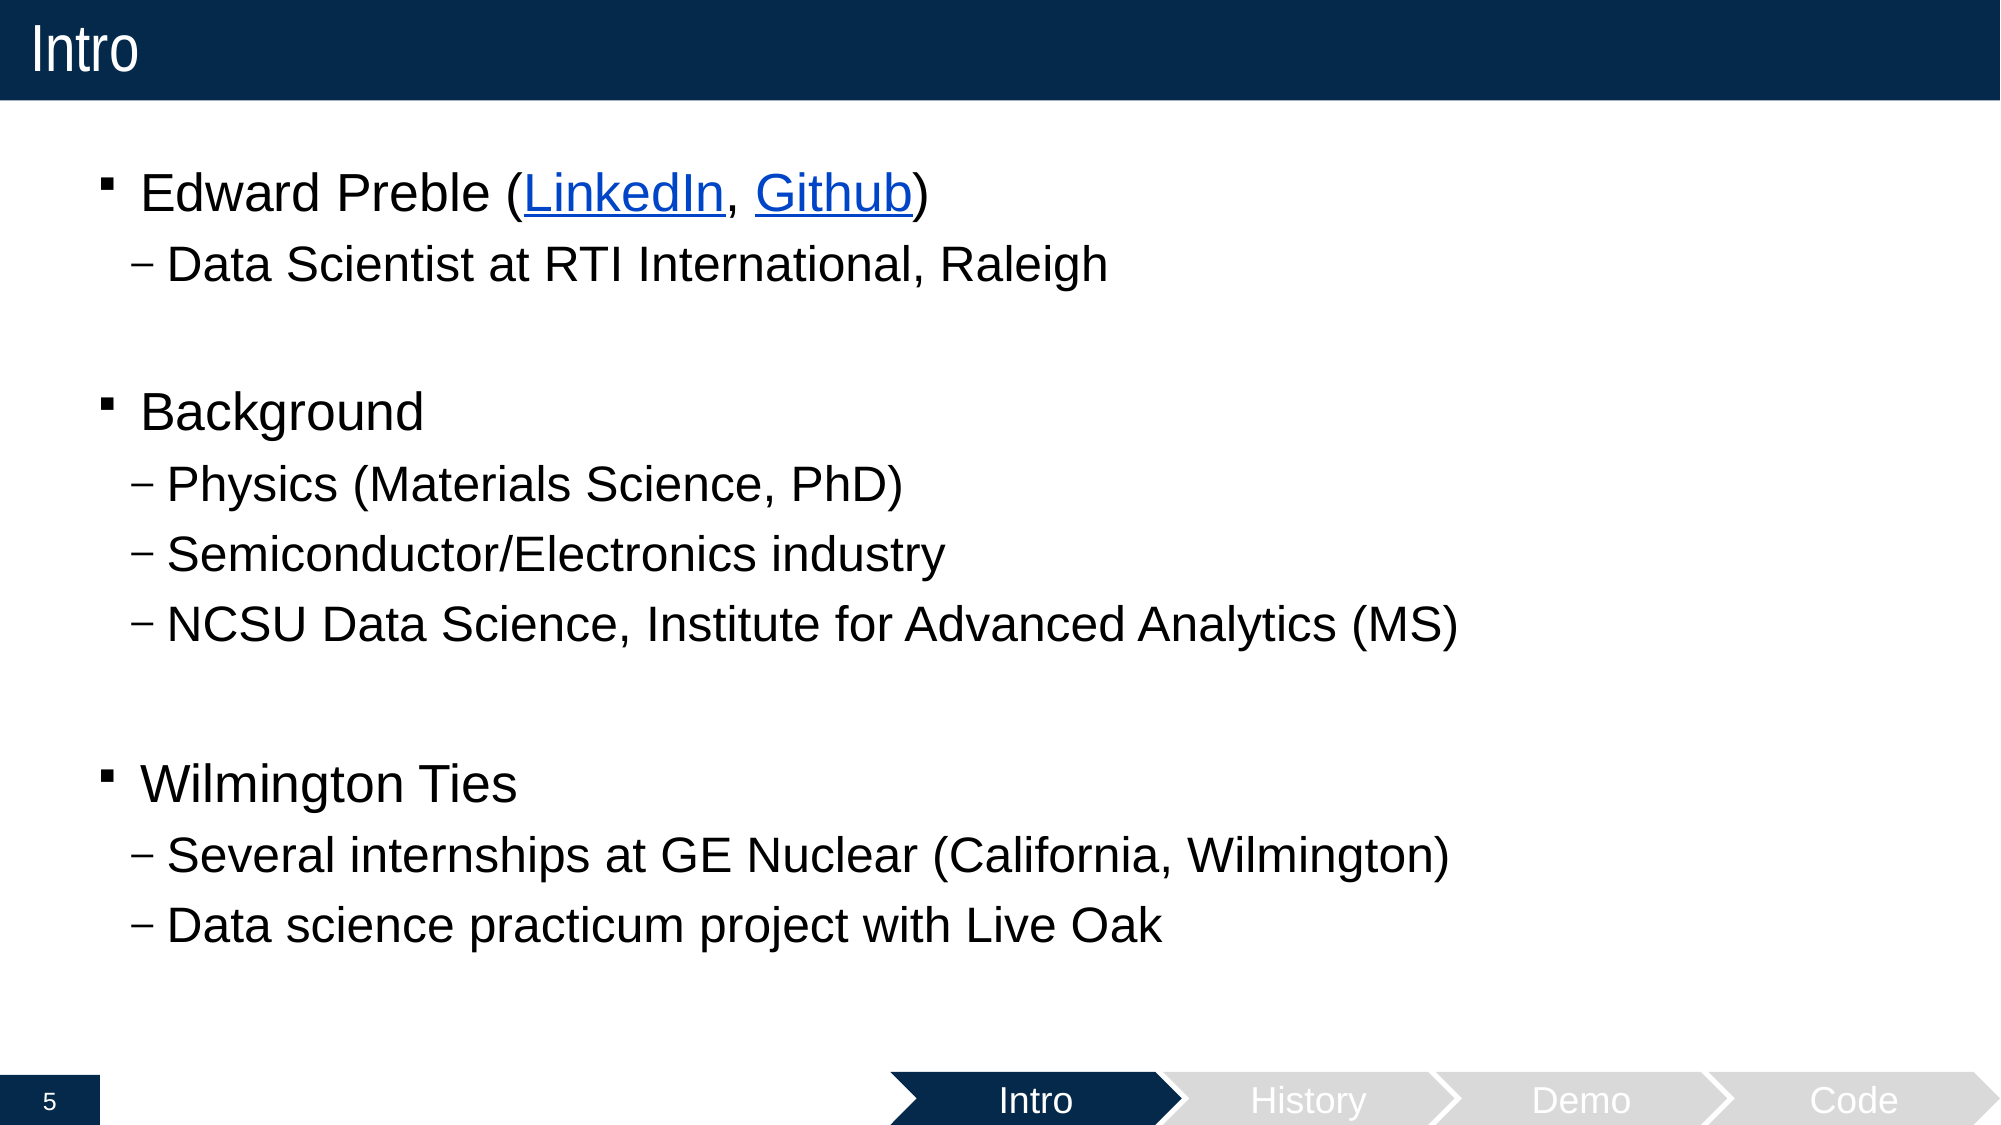

# Intro
Edward Preble (LinkedIn, Github)
Data Scientist at RTI International, Raleigh

Background
Physics (Materials Science, PhD)
Semiconductor/Electronics industry
NCSU Data Science, Institute for Advanced Analytics (MS)

Wilmington Ties
Several internships at GE Nuclear (California, Wilmington)
Data science practicum project with Live Oak
Intro
History
Demo
Code
5